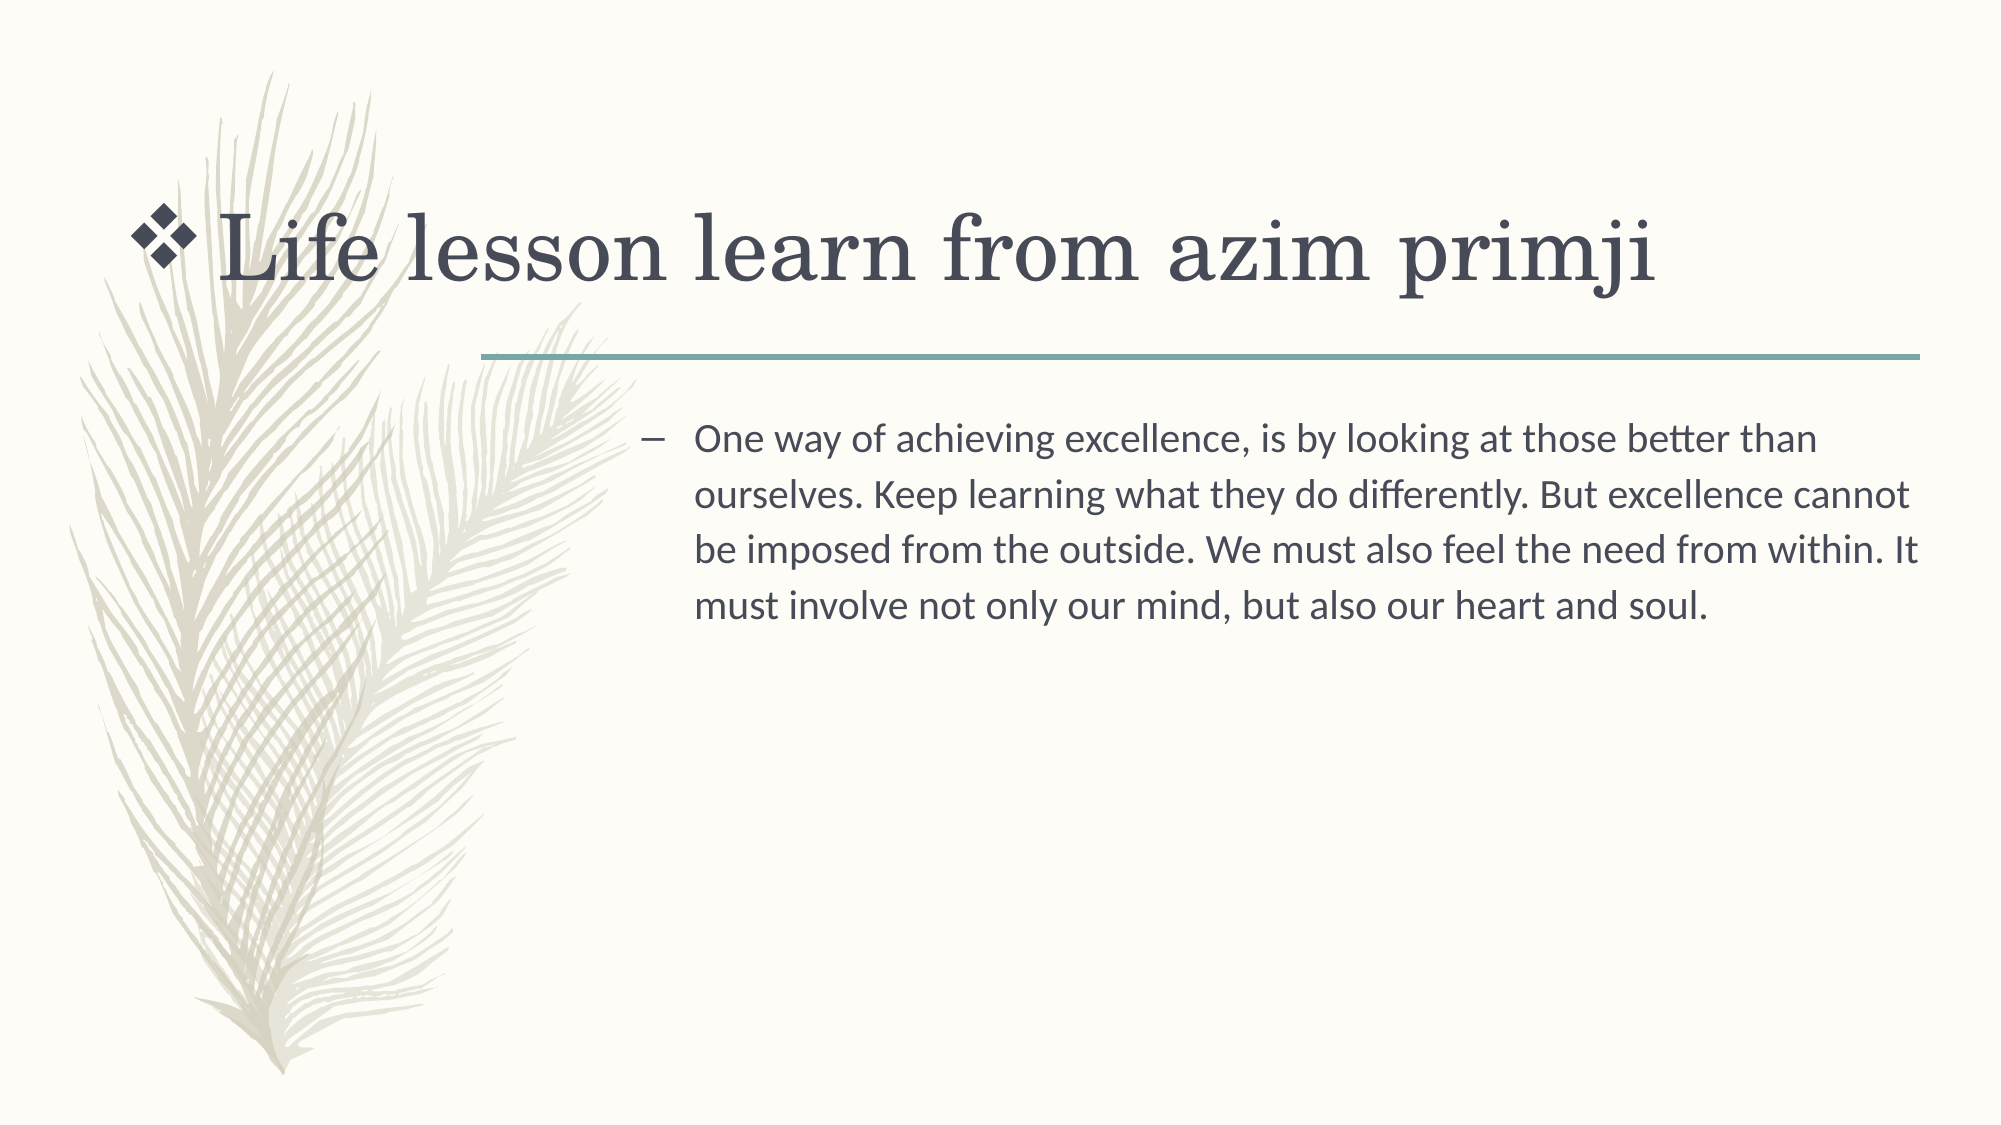

# Life lesson learn from azim primji
One way of achieving excellence, is by looking at those better than ourselves. Keep learning what they do differently. But excellence cannot be imposed from the outside. We must also feel the need from within. It must involve not only our mind, but also our heart and soul.